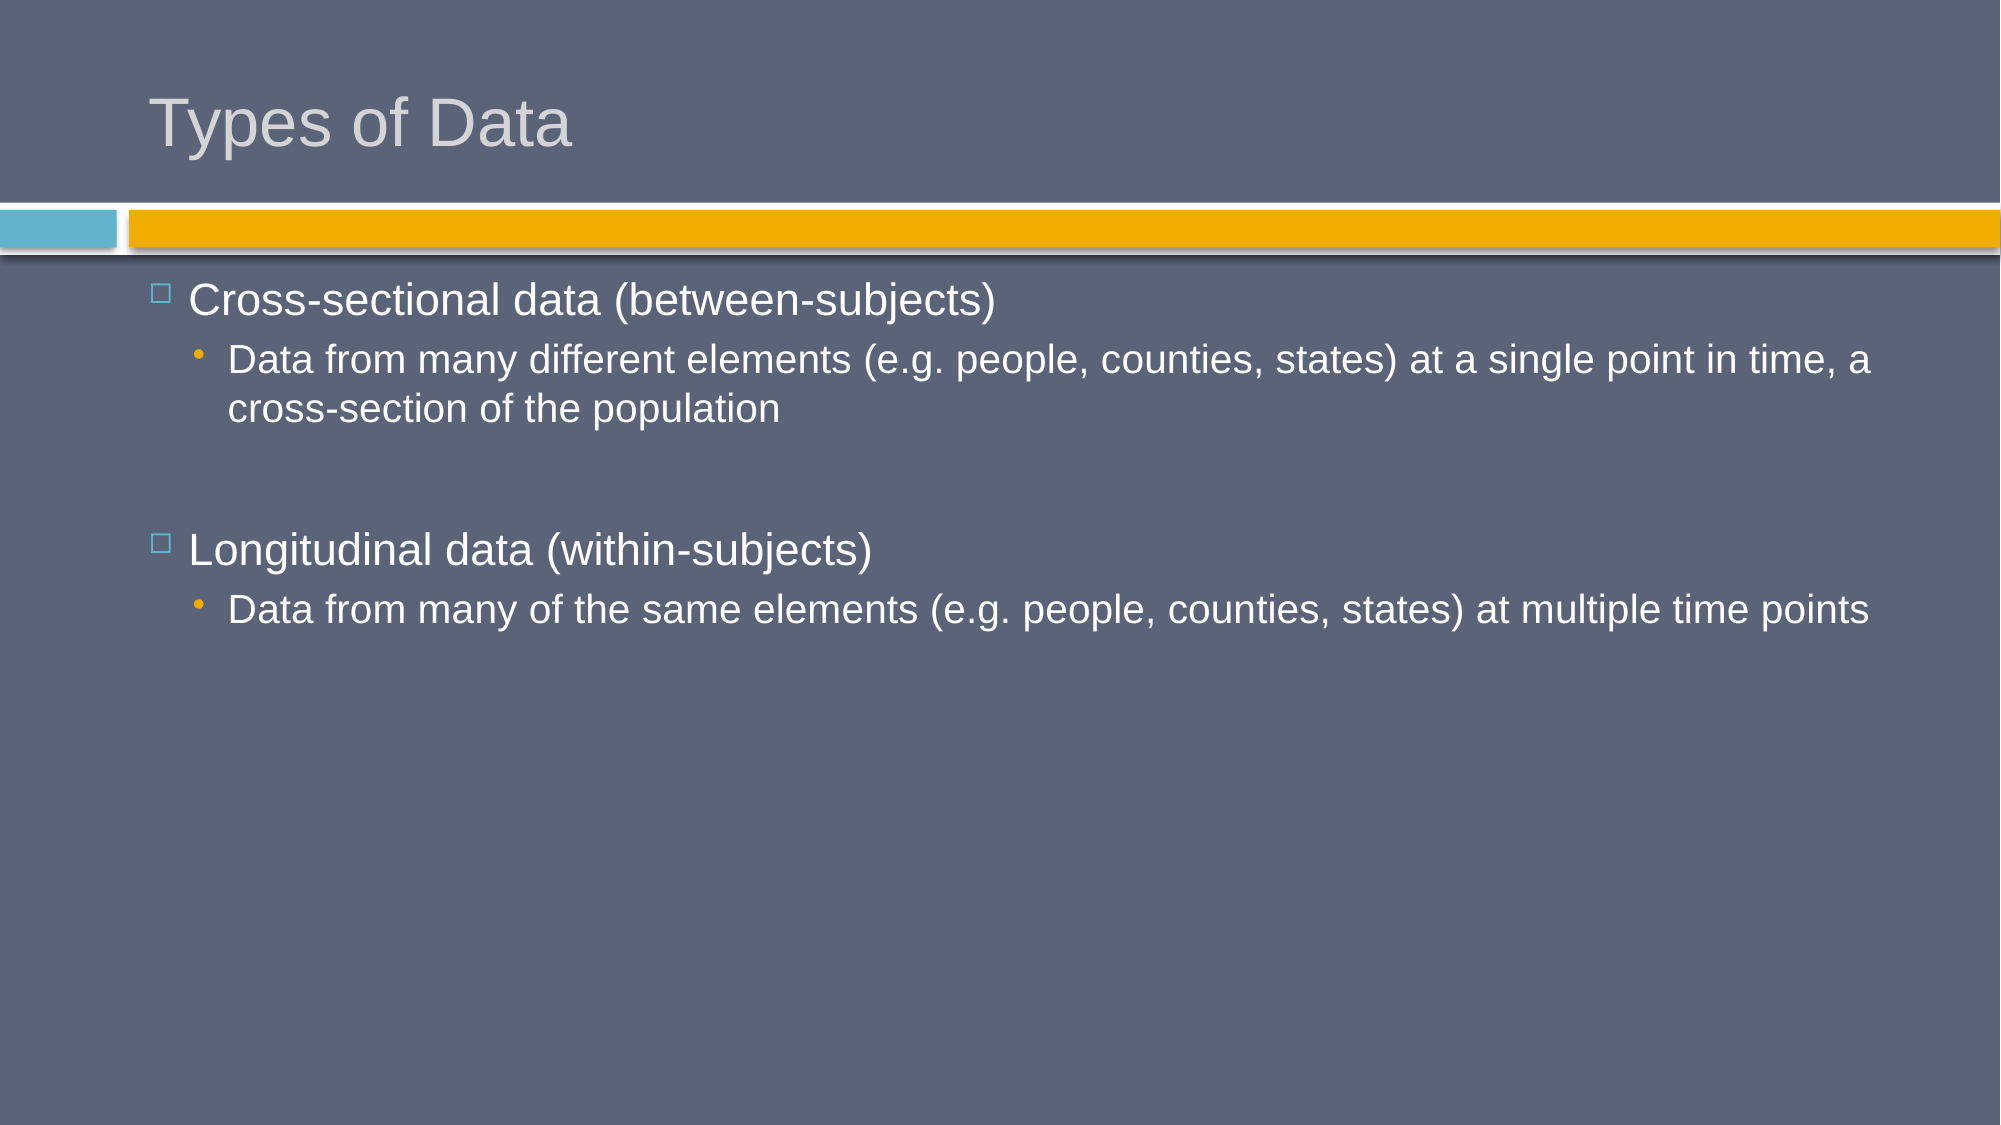

# Types of Data
Cross-sectional data (between-subjects)
Data from many different elements (e.g. people, counties, states) at a single point in time, a cross-section of the population

Longitudinal data (within-subjects)
Data from many of the same elements (e.g. people, counties, states) at multiple time points